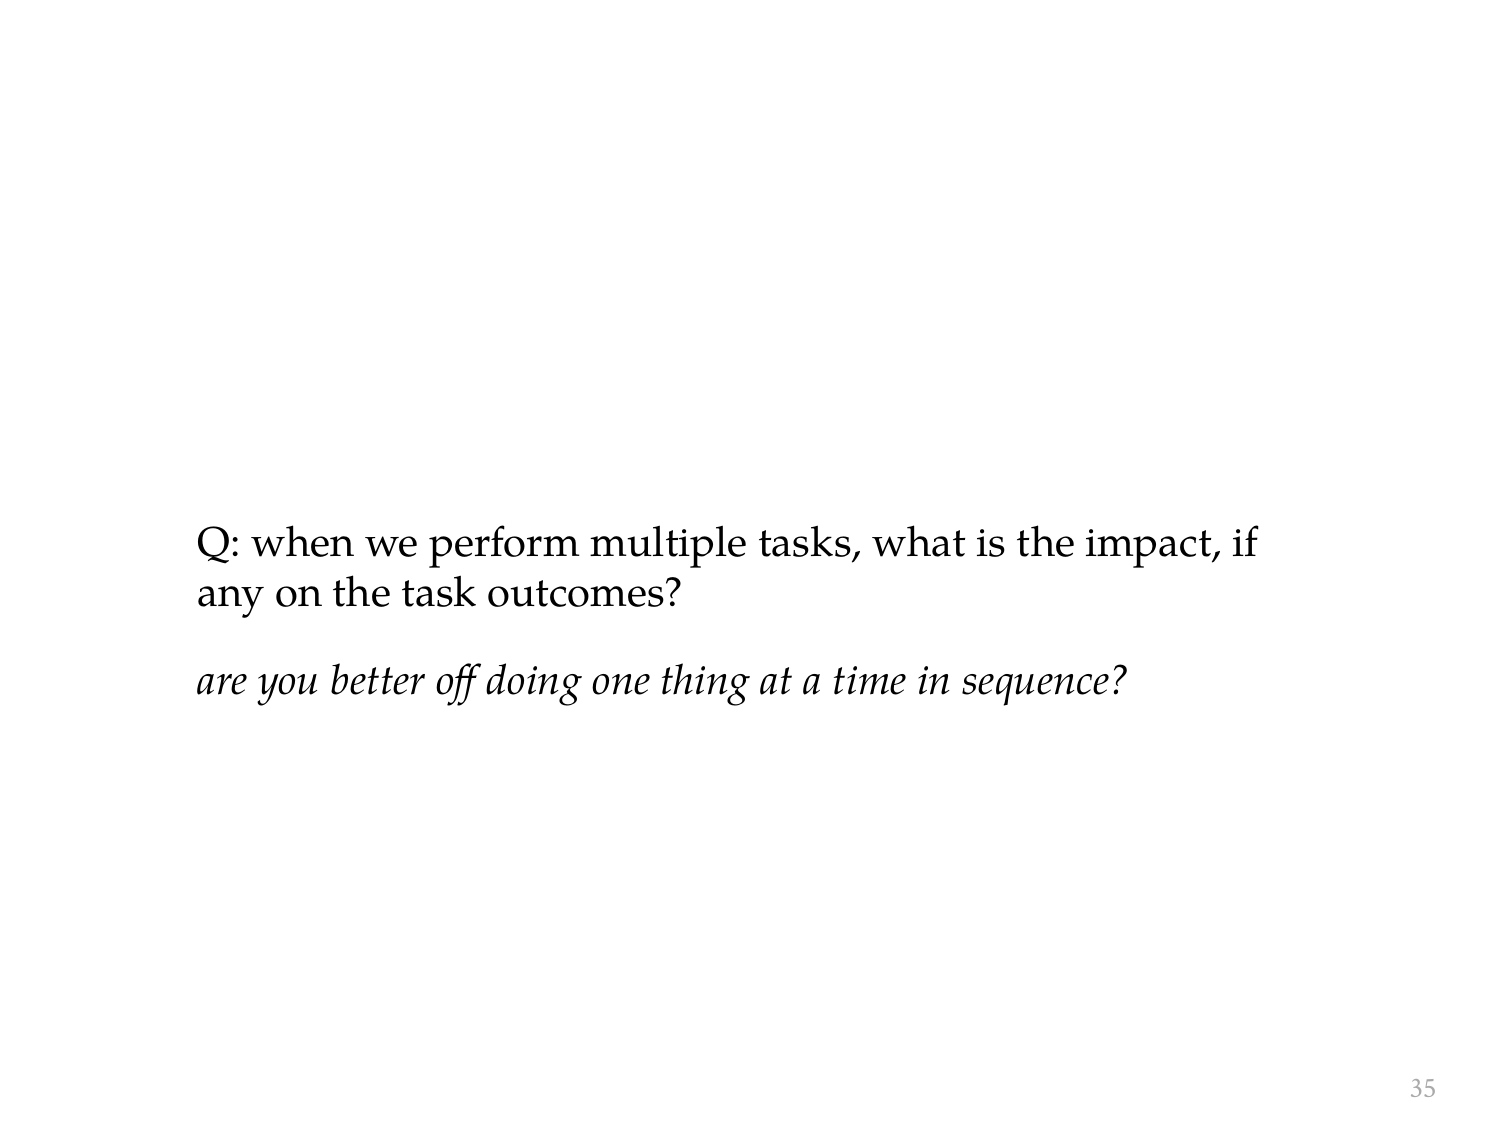

#

Q: when we perform multiple tasks, what is the impact, if any on the task outcomes?
are you better off doing one thing at a time in sequence?
35